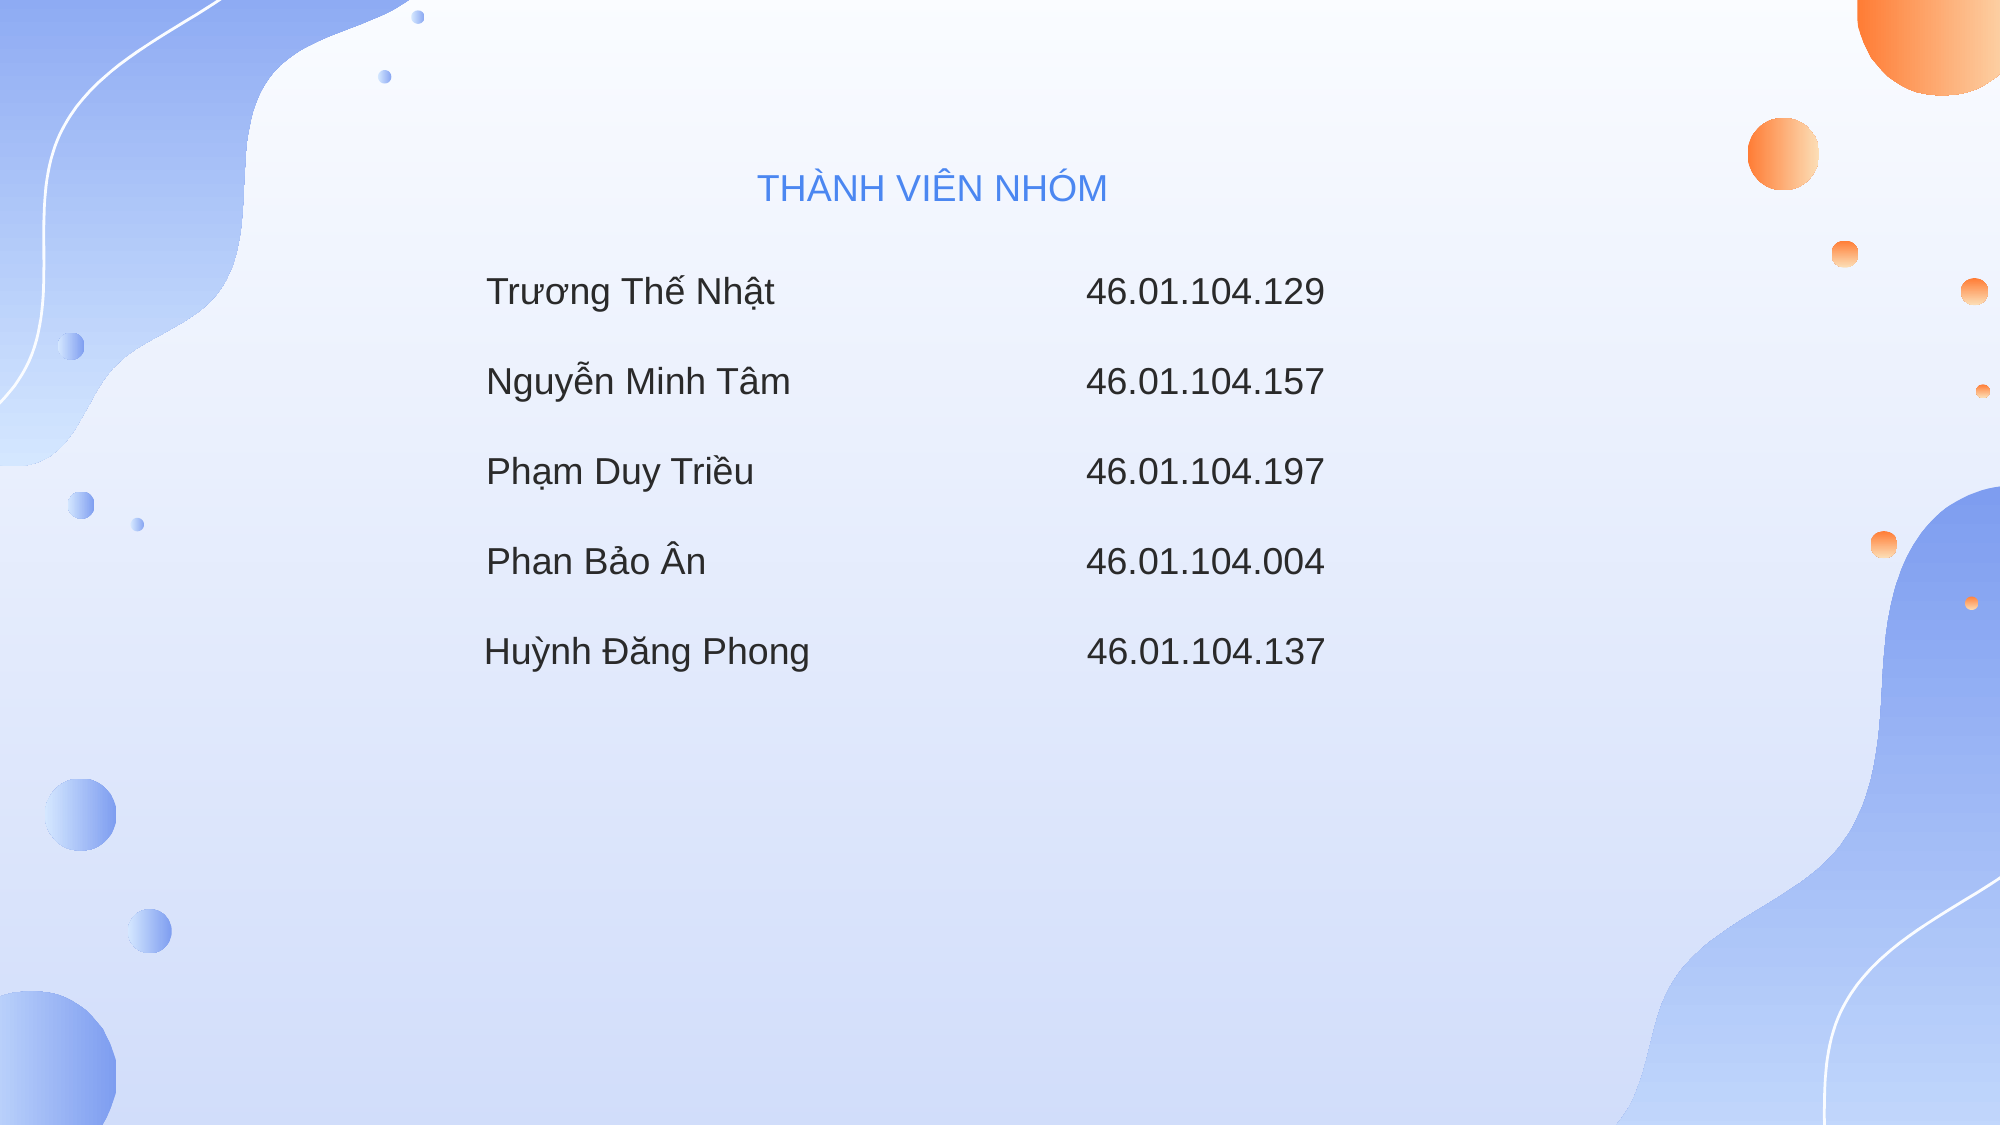

THÀNH VIÊN NHÓM
Trương Thế Nhật			46.01.104.129

Nguyễn Minh Tâm		46.01.104.157

Phạm Duy Triều			46.01.104.197

Phan Bảo Ân			46.01.104.004

                 Huỳnh Đăng Phong		   46.01.104.137